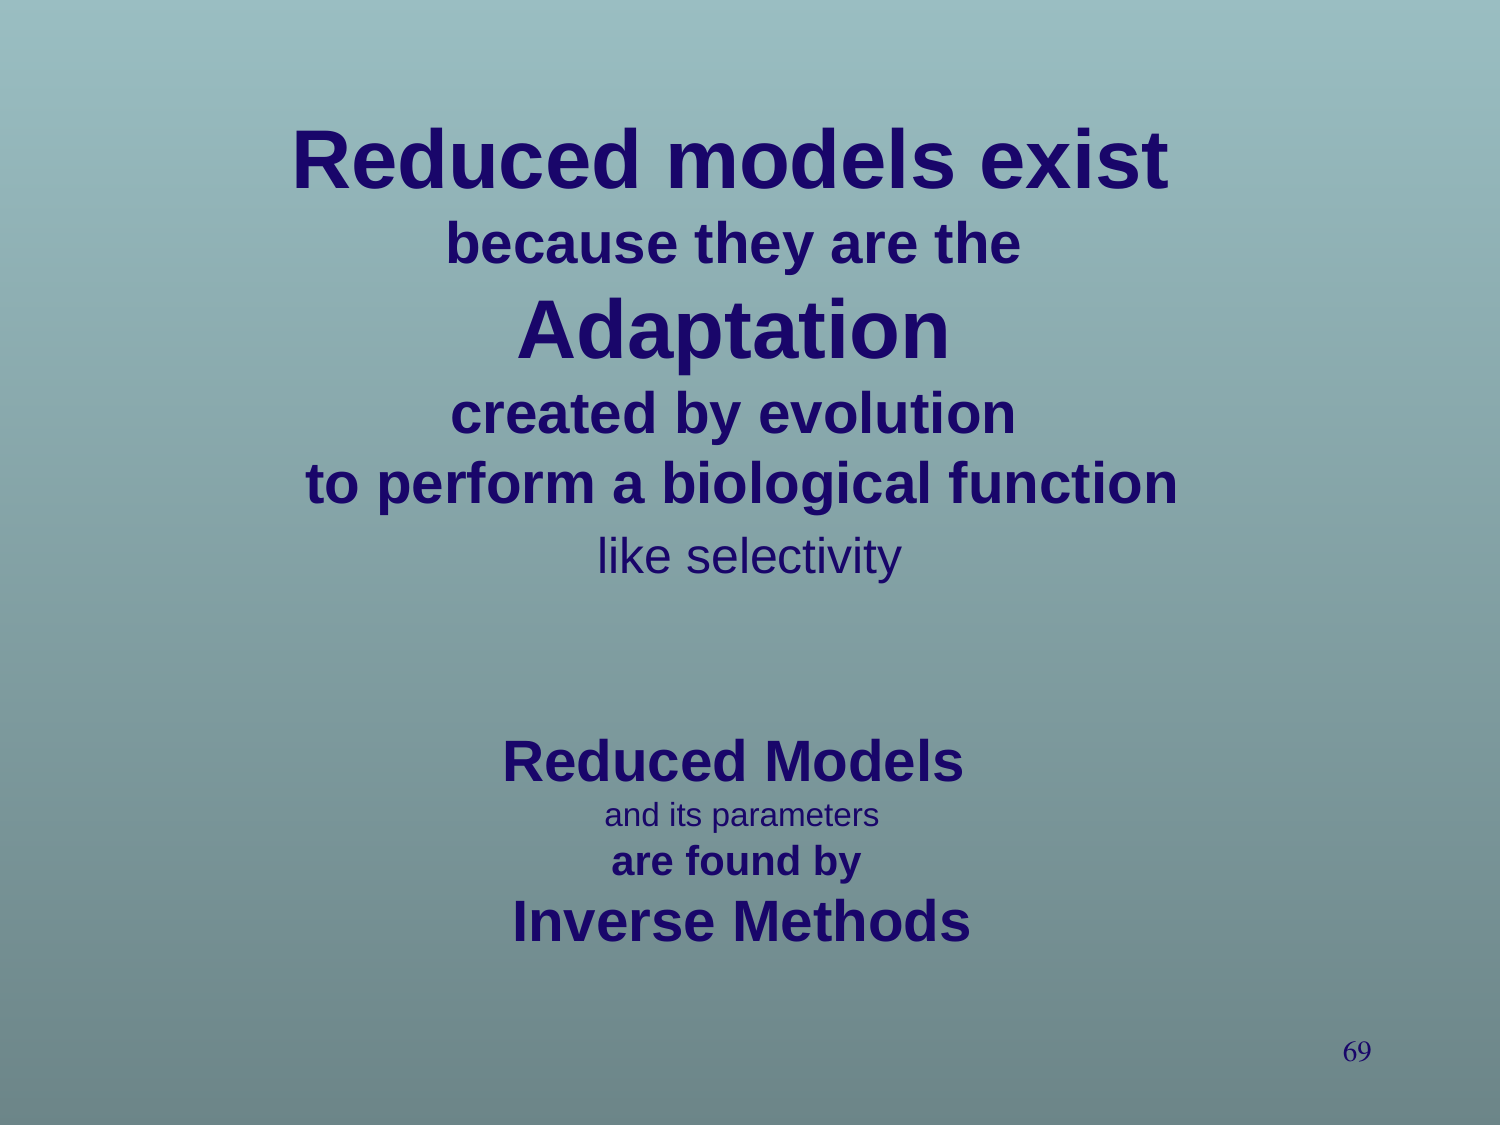

Reduced models exist
because they are the
Adaptation
created by evolution
to perform a biological function
 like selectivity
Reduced Models
and its parameters
are found by
Inverse Methods
69